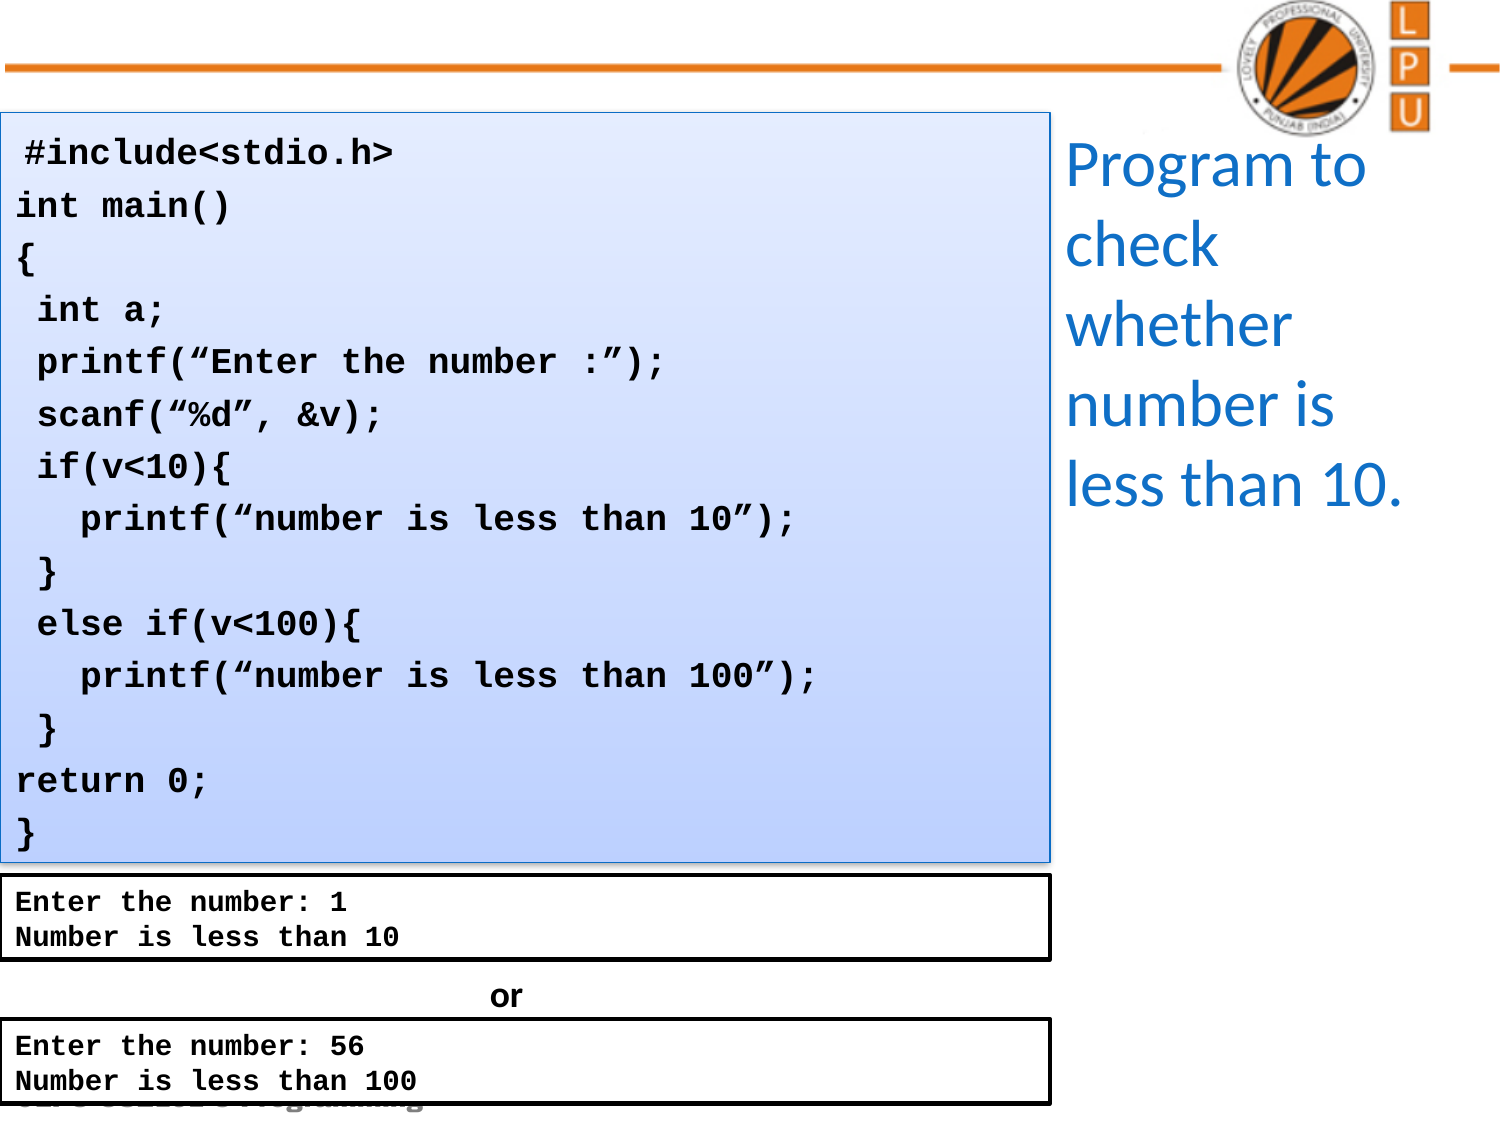

#include<stdio.h>
int main()
{
 int a;
 printf(“Enter the number :”);
 scanf(“%d”, &v);
 if(v<10){
   printf(“number is less than 10”);
 }
 else if(v<100){
   printf(“number is less than 100”);
 }
return 0;
}
# Program to check whether number is less than 10.
Enter the number: 1
Number is less than 10
or
Enter the number: 56
Number is less than 100